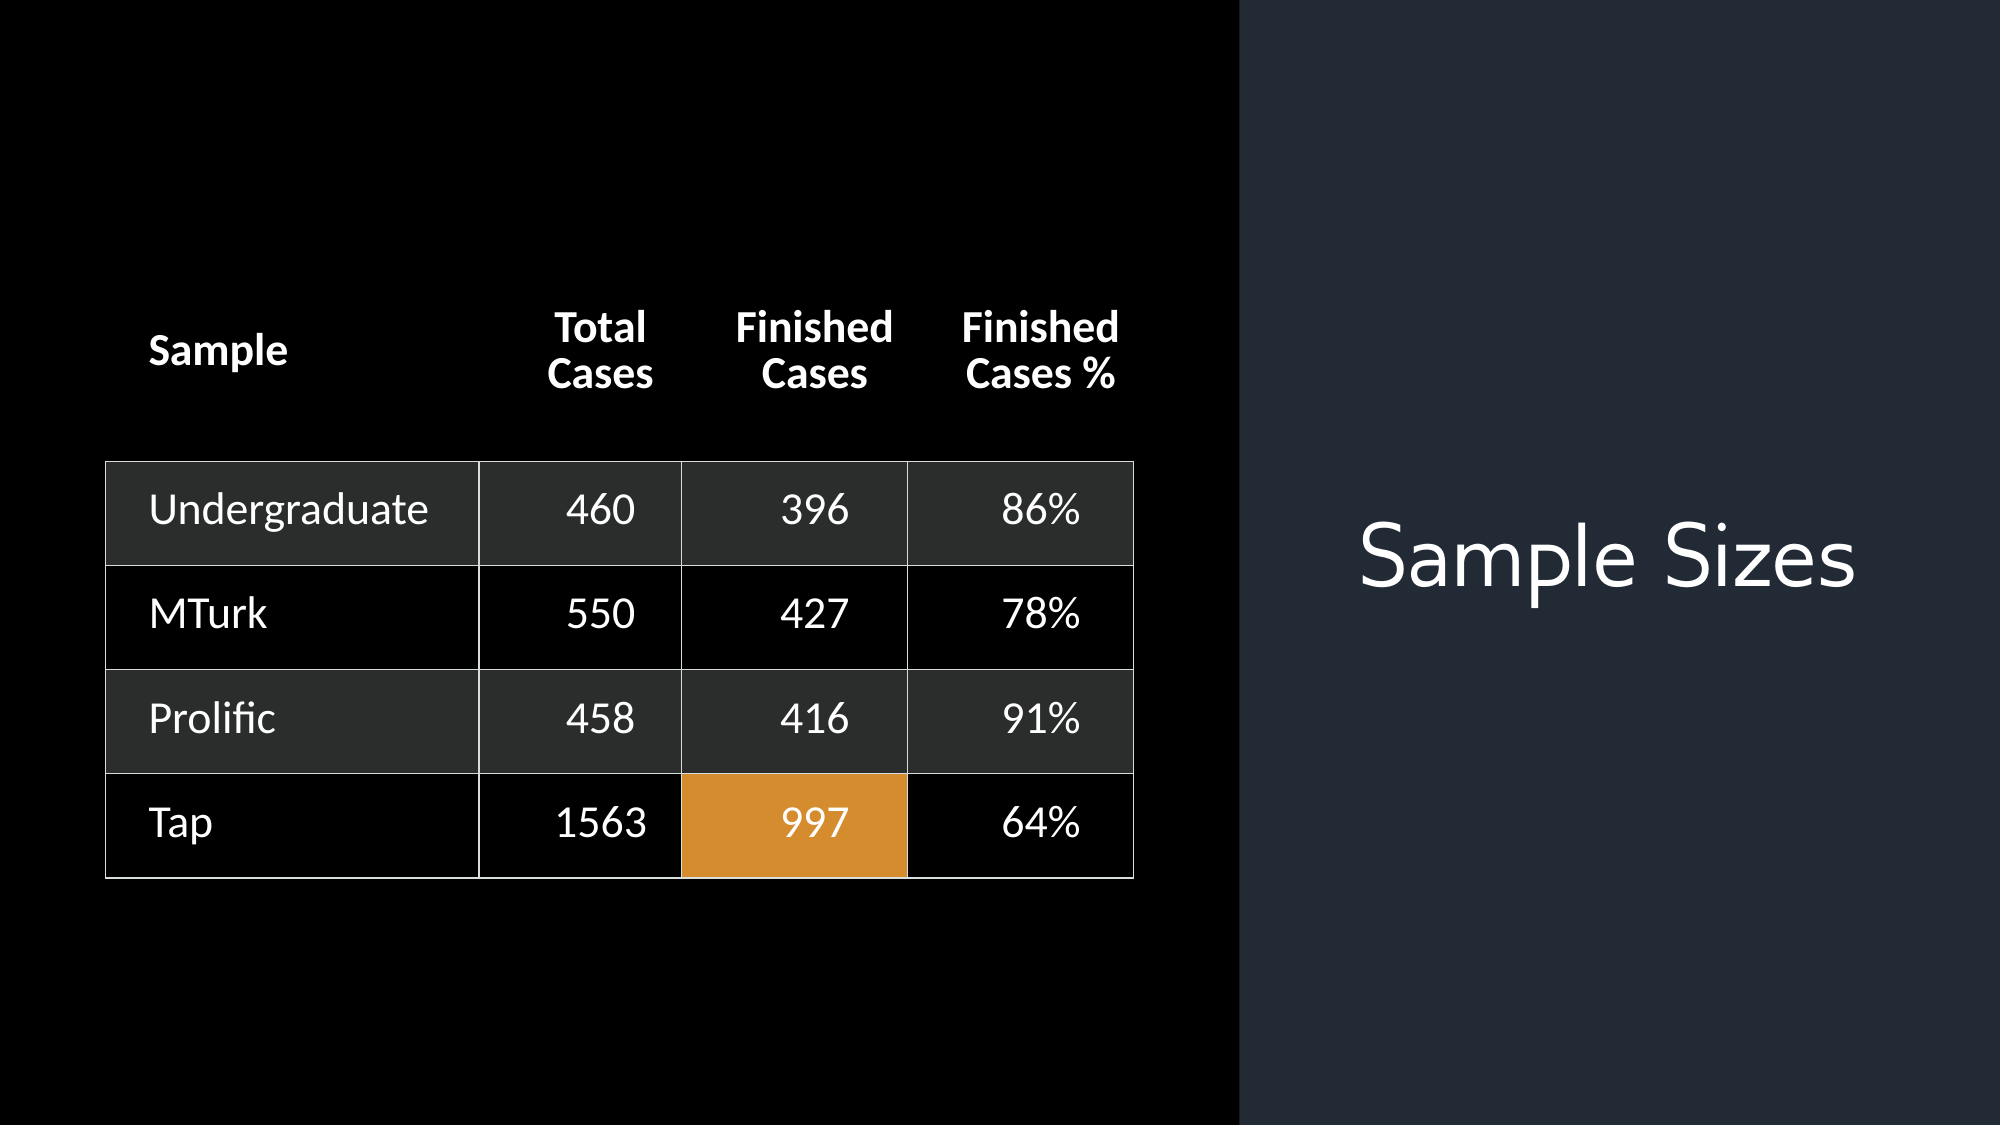

# Sample Sizes
| Sample | Total Cases | Finished Cases | Finished Cases % |
| --- | --- | --- | --- |
| Undergraduate | 460 | 396 | 86% |
| MTurk | 550 | 427 | 78% |
| Prolific | 458 | 416 | 91% |
| Tap | 1563 | 997 | 64% |